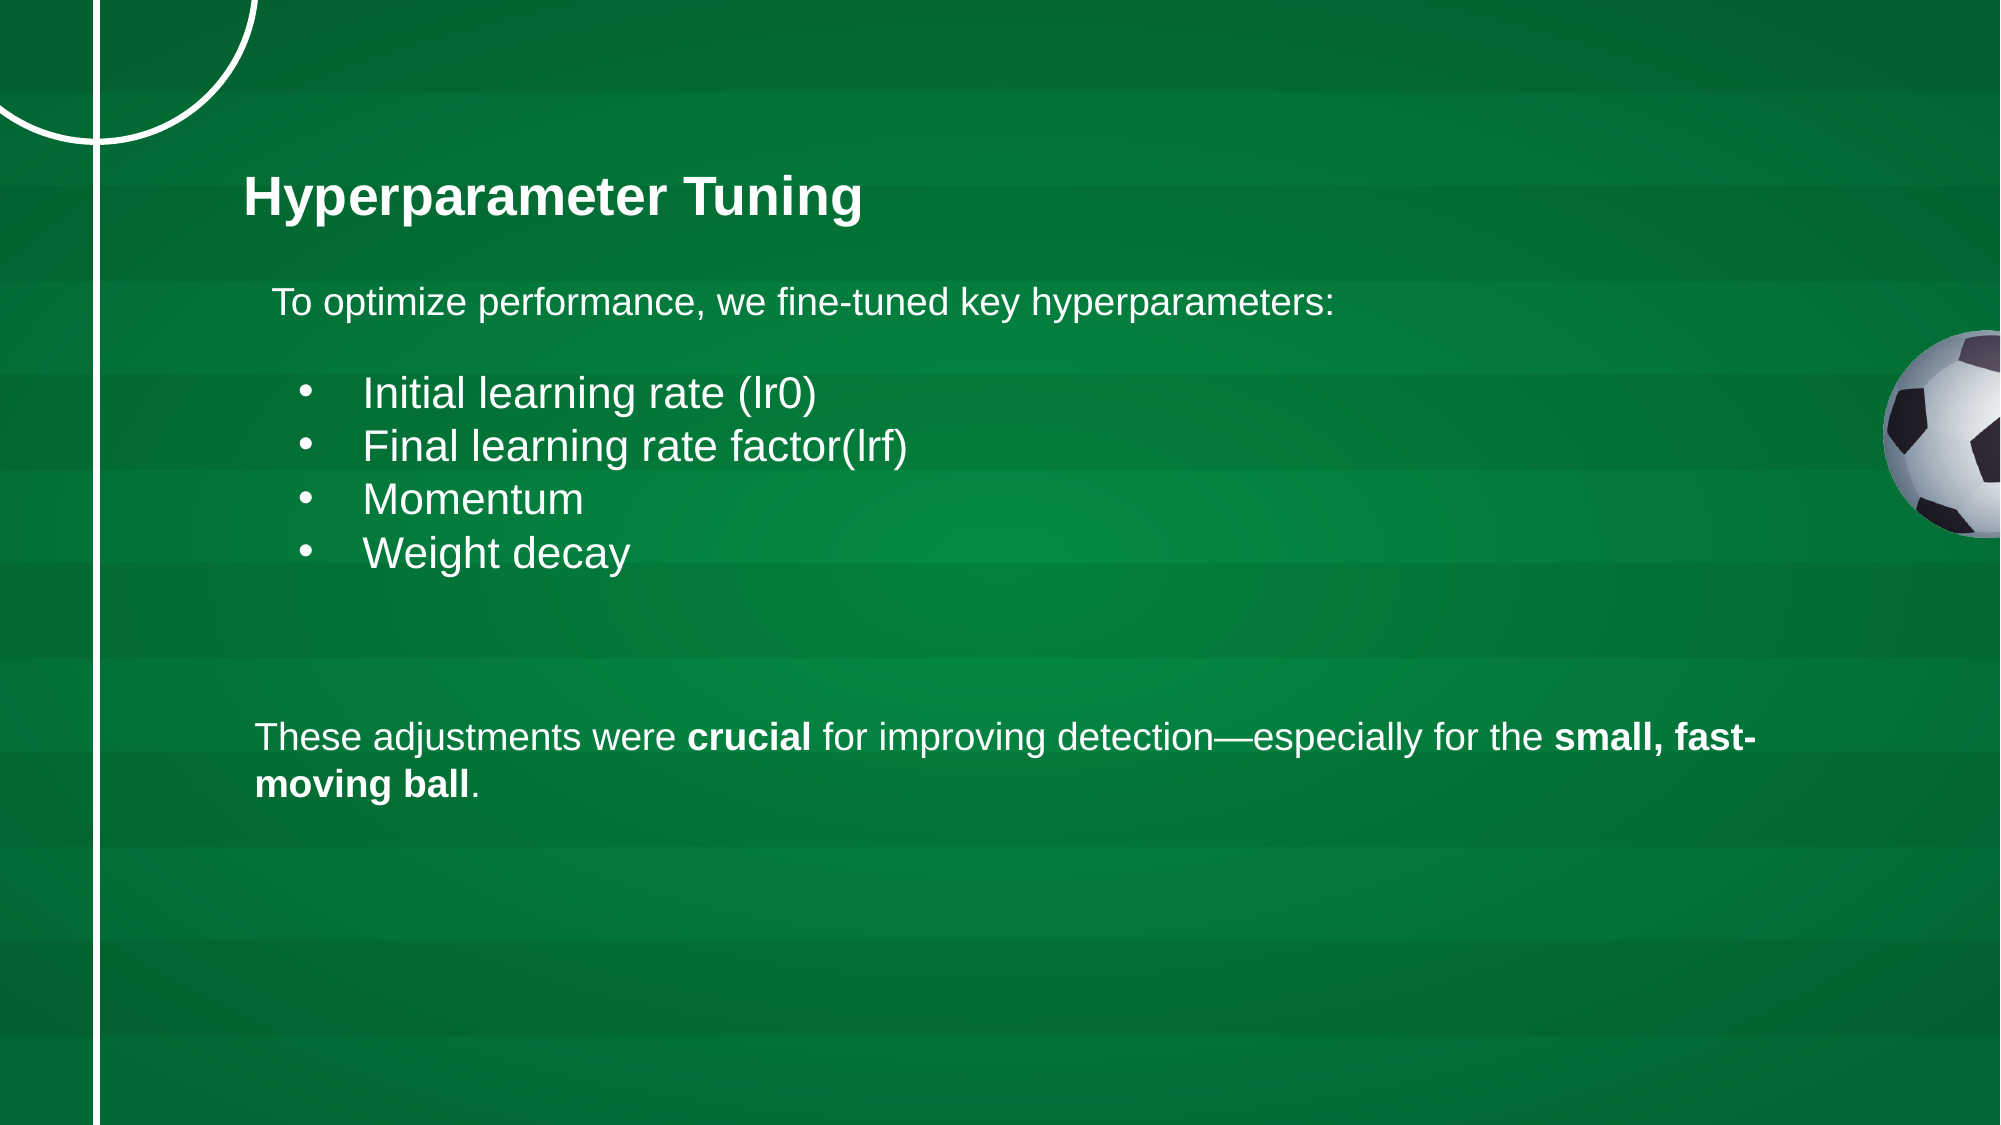

Hyperparameter Tuning
To optimize performance, we fine-tuned key hyperparameters:

    Initial learning rate (lr0)
    Final learning rate factor(lrf)
    Momentum
    Weight decay
These adjustments were crucial for improving detection—especially for the small, fast-moving ball.